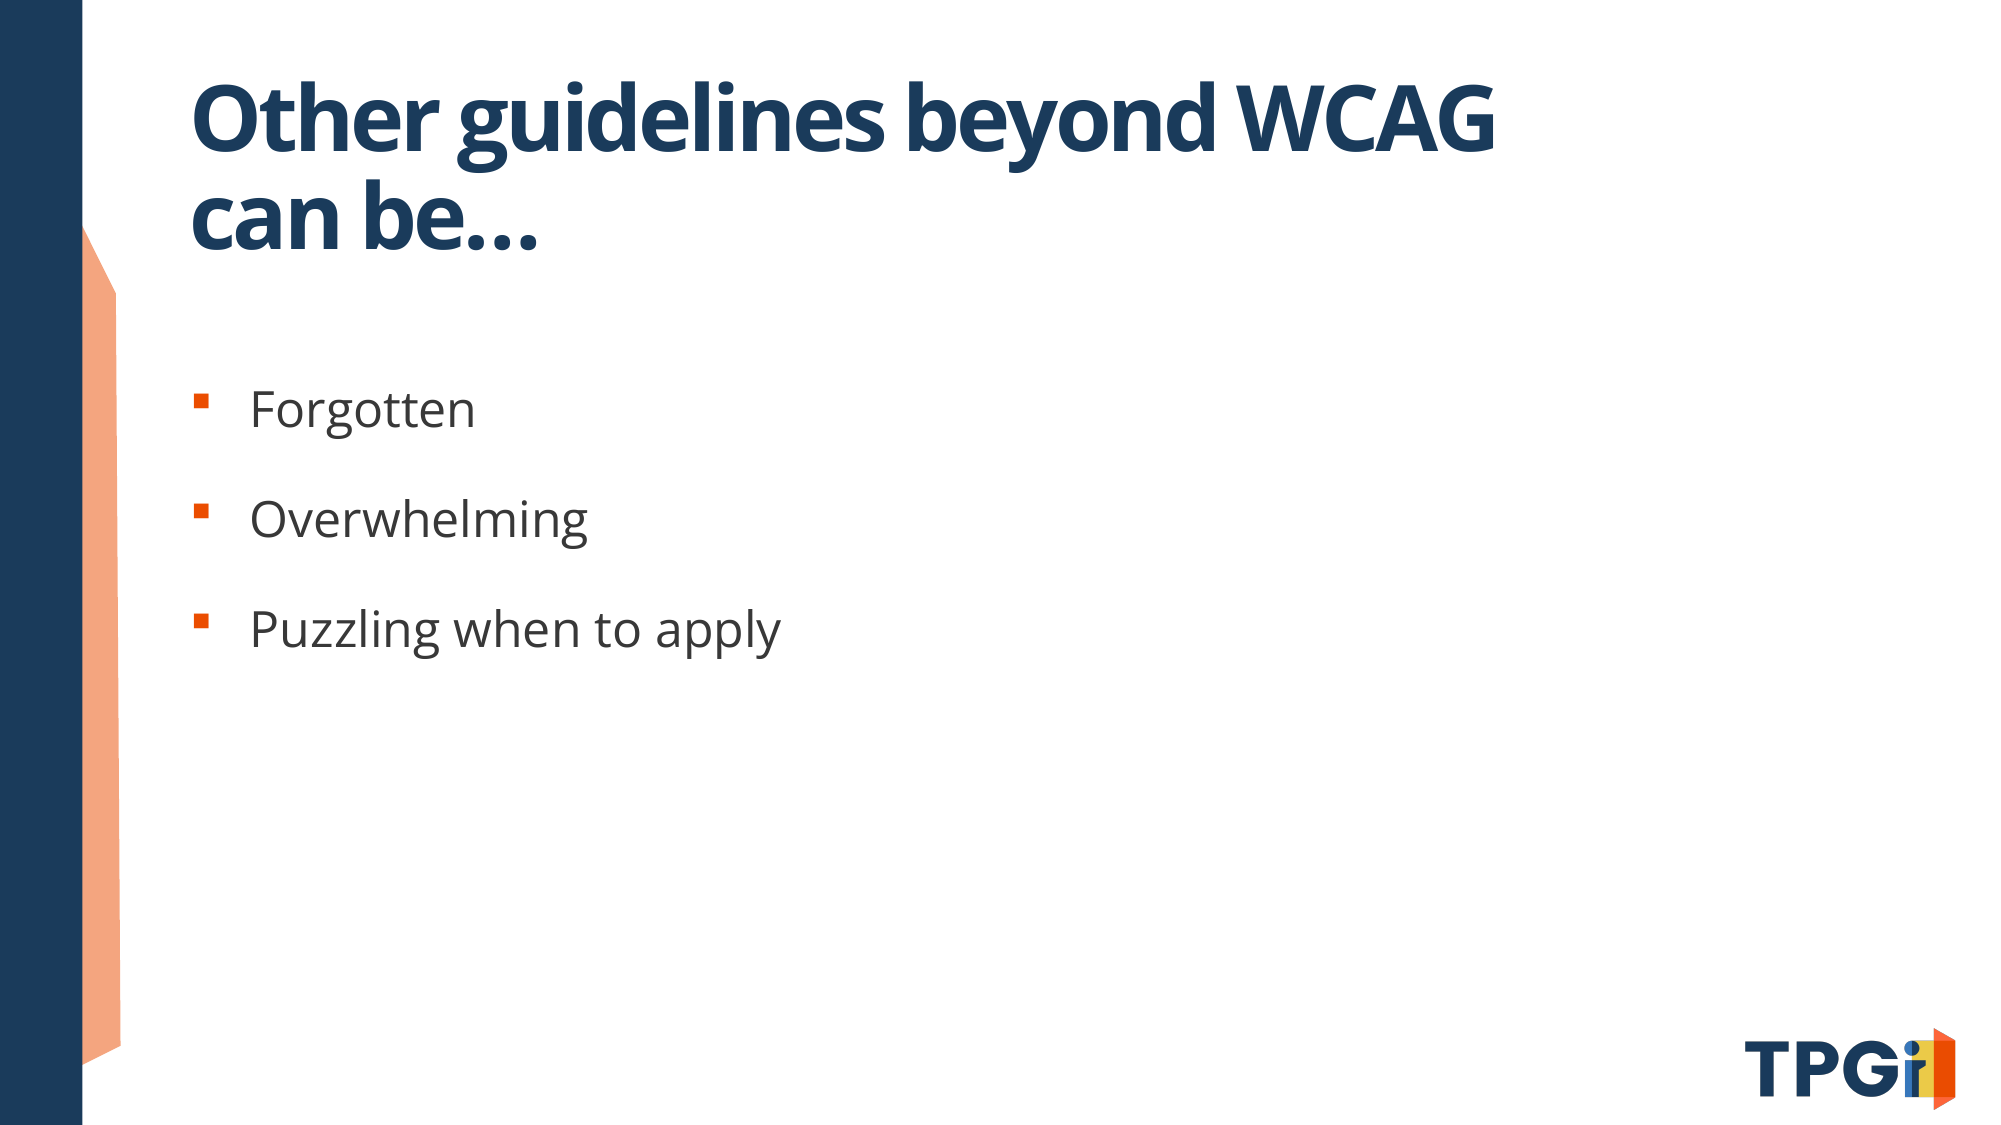

# Other guidelines beyond WCAG can be…
Forgotten
Overwhelming
Puzzling when to apply